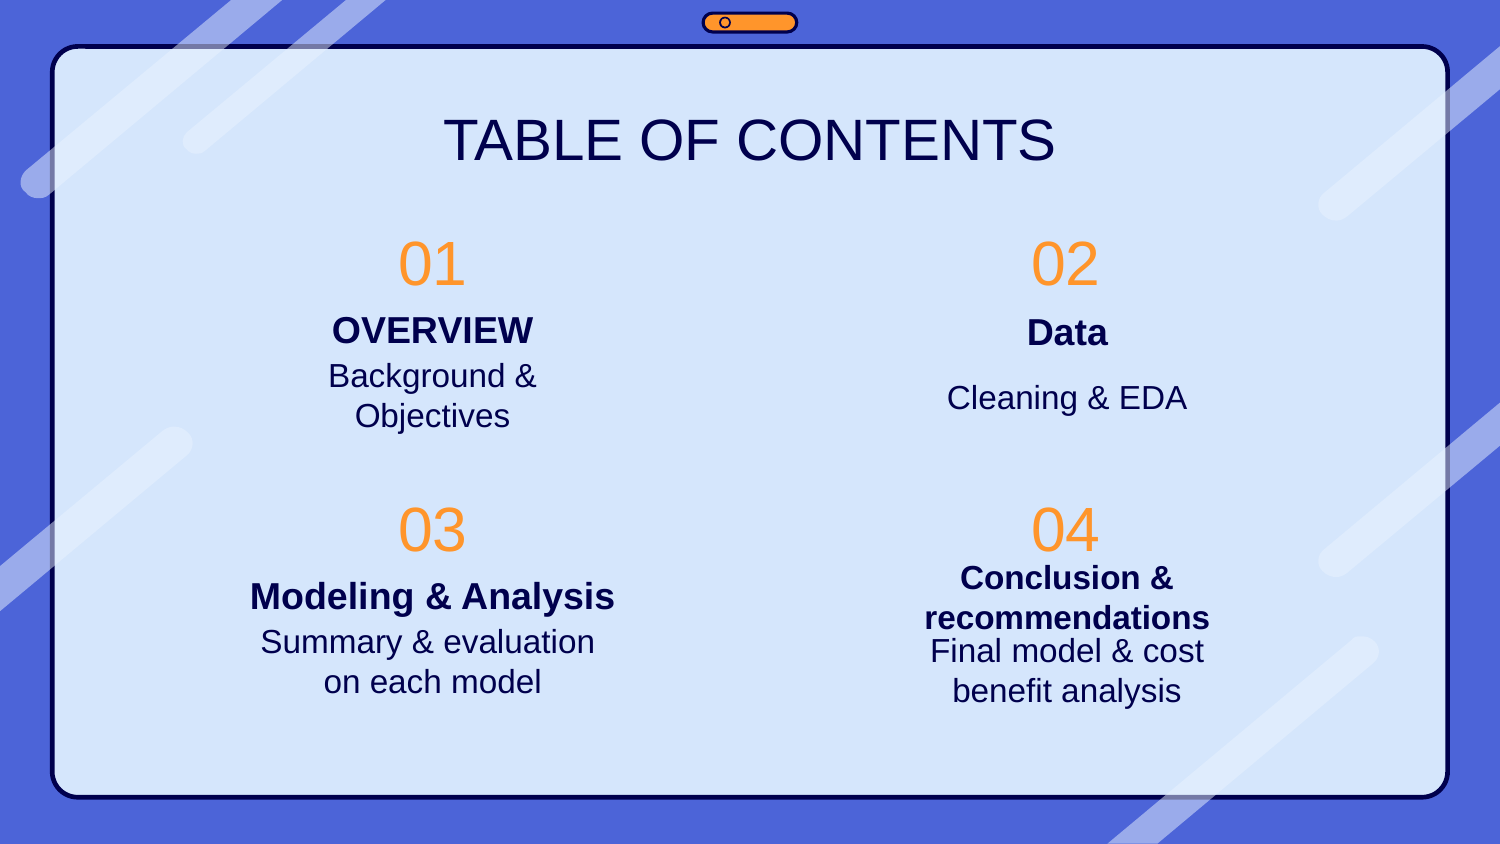

TABLE OF CONTENTS
# 01
02
OVERVIEW
Data
Background & Objectives
Cleaning & EDA
03
04
Modeling & Analysis
Conclusion & recommendations
Summary & evaluation
on each model
Final model & cost benefit analysis